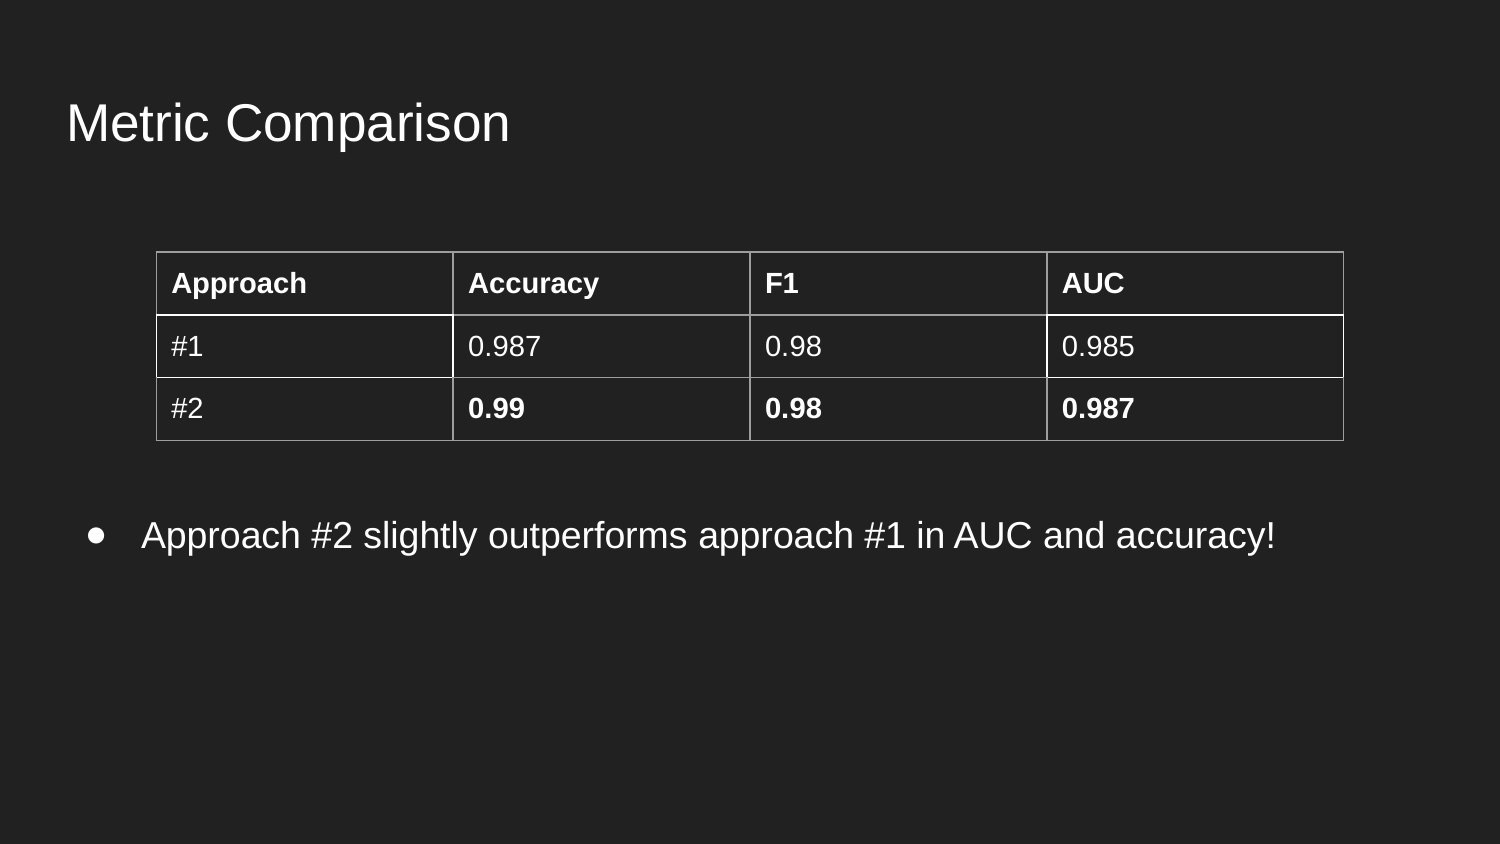

# Metric Comparison

Approach #2 slightly outperforms approach #1 in AUC and accuracy!
| Approach | Accuracy | F1 | AUC |
| --- | --- | --- | --- |
| #1 | 0.987 | 0.98 | 0.985 |
| #2 | 0.99 | 0.98 | 0.987 |